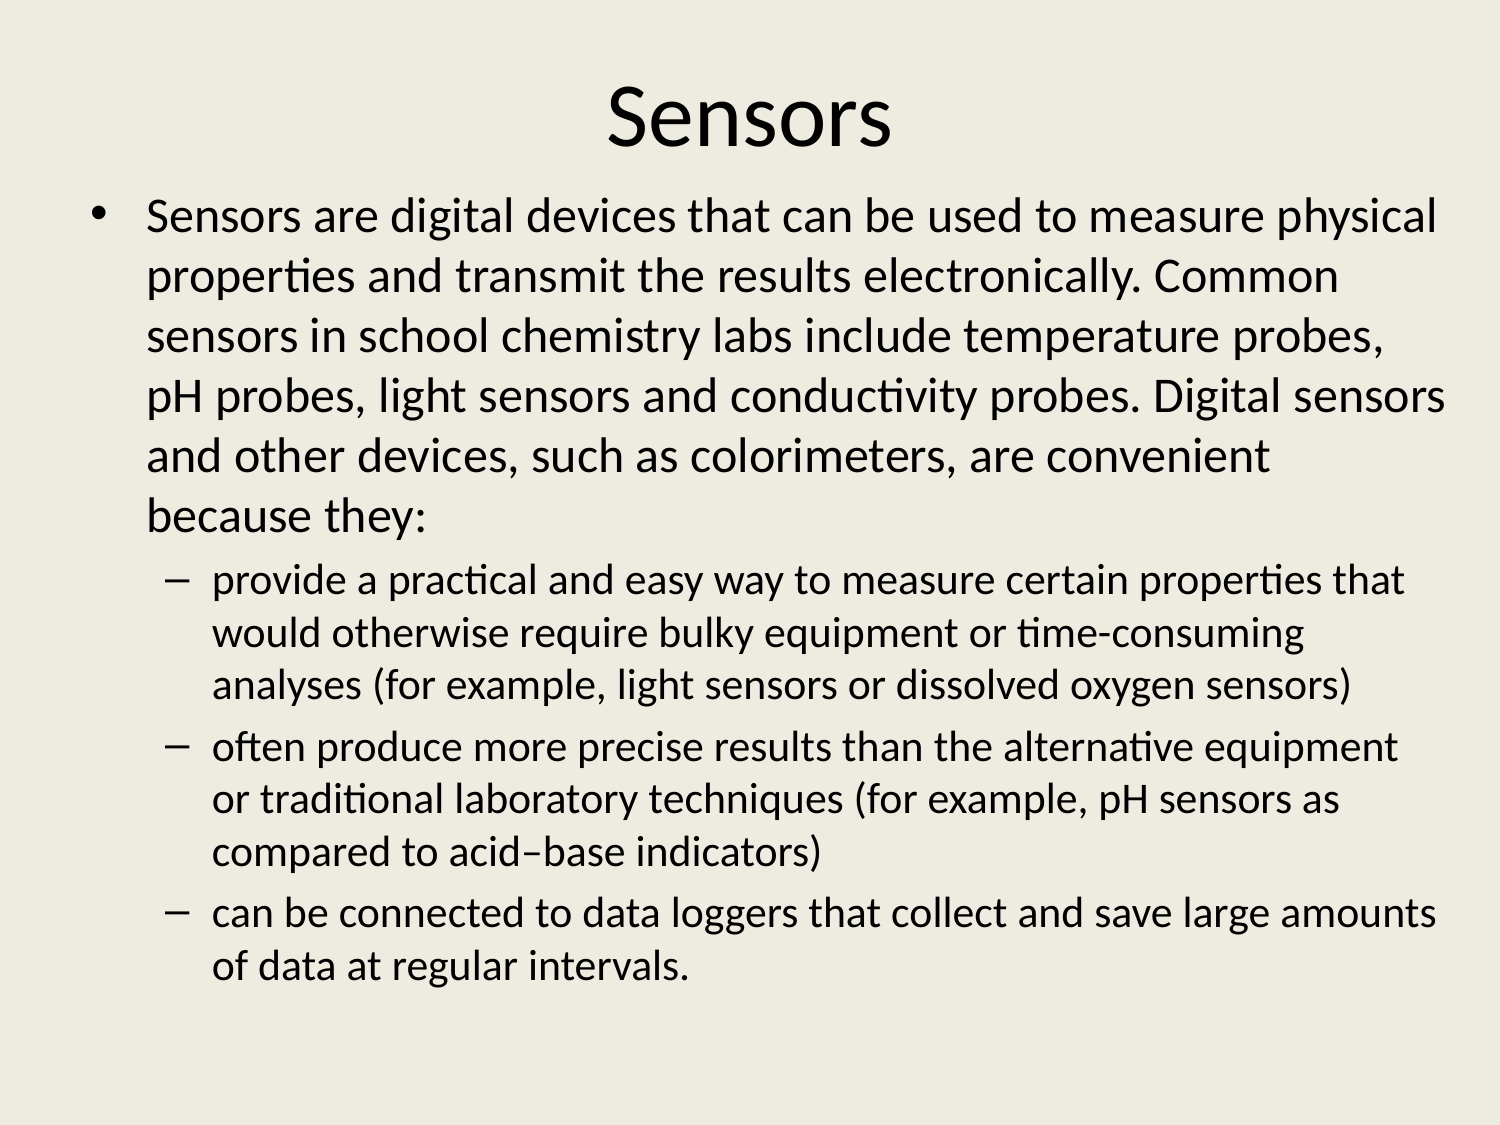

# Sensors
Sensors are digital devices that can be used to measure physical properties and transmit the results electronically. Common sensors in school chemistry labs include temperature probes, pH probes, light sensors and conductivity probes. Digital sensors and other devices, such as colorimeters, are convenient because they:
provide a practical and easy way to measure certain properties that would otherwise require bulky equipment or time-consuming analyses (for example, light sensors or dissolved oxygen sensors)
often produce more precise results than the alternative equipment or traditional laboratory techniques (for example, pH sensors as compared to acid–base indicators)
can be connected to data loggers that collect and save large amounts of data at regular intervals.